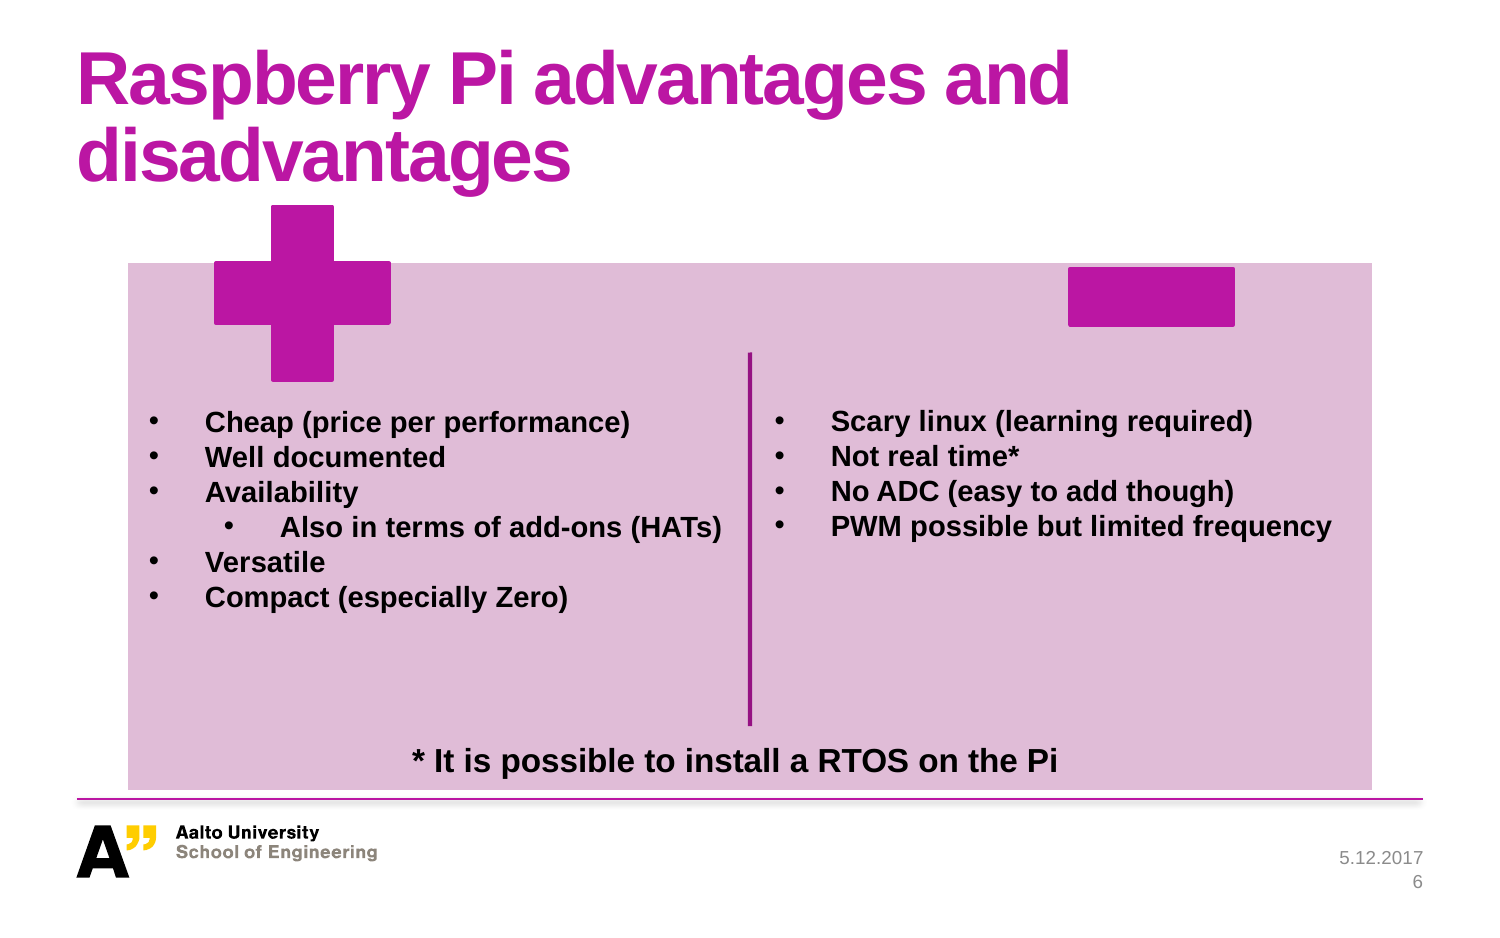

# Raspberry Pi advantages and disadvantages

Scary linux (learning required)
Not real time*
No ADC (easy to add though)
PWM possible but limited frequency

Cheap (price per performance)
Well documented
Availability
Also in terms of add-ons (HATs)
Versatile
Compact (especially Zero)

* It is possible to install a RTOS on the Pi
5.12.2017
6